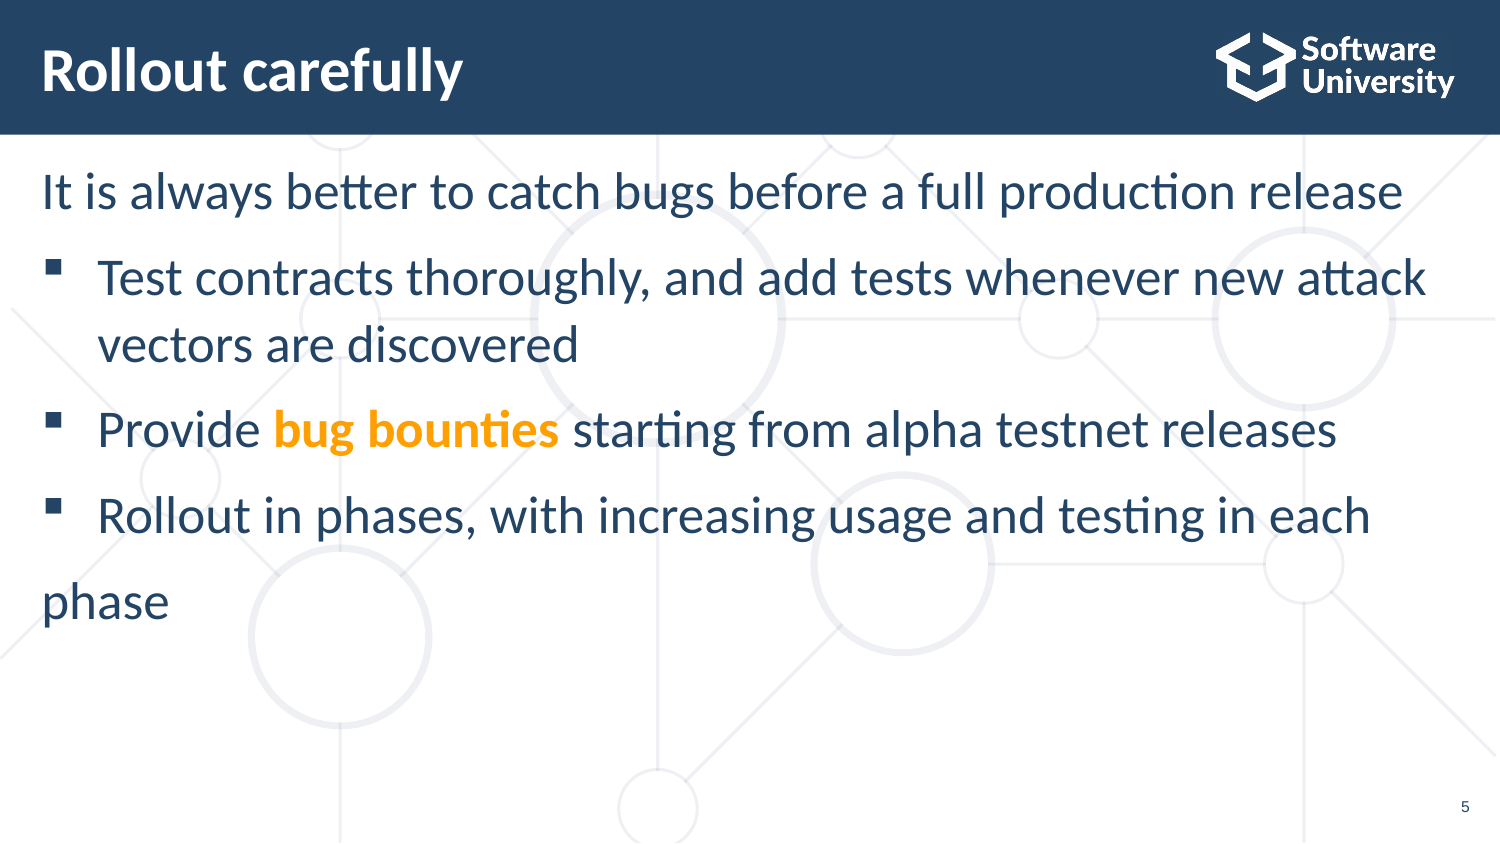

# Rollout carefully
It is always better to catch bugs before a full production release
Test contracts thoroughly, and add tests whenever new attack vectors are discovered
Provide bug bounties starting from alpha testnet releases
Rollout in phases, with increasing usage and testing in each
phase

5